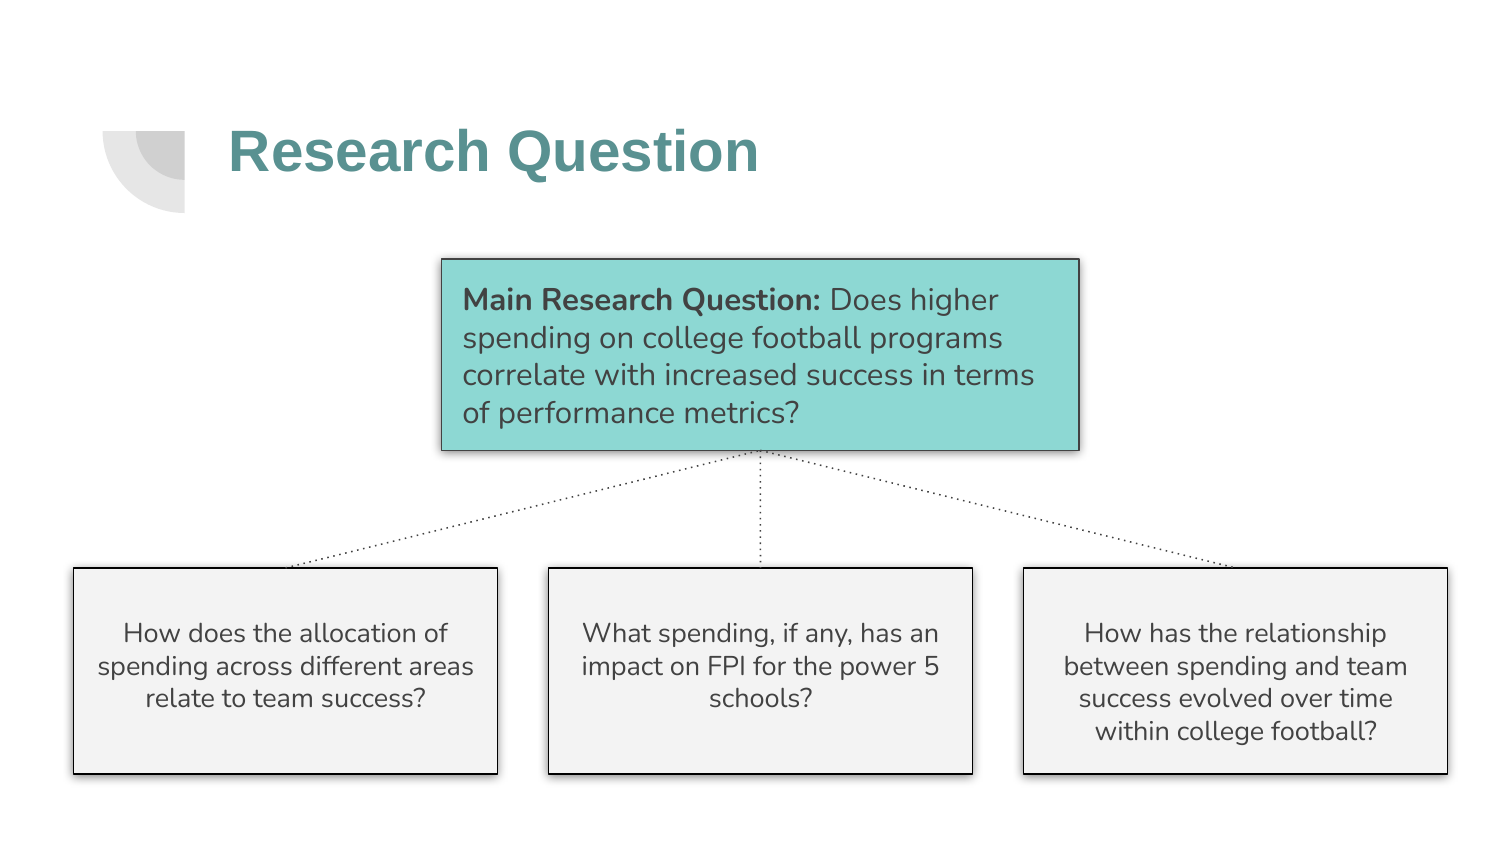

# Research Question

Main Research Question: Does higher spending on college football programs correlate with increased success in terms of performance metrics?

How does the allocation of spending across different areas relate to team success?

What spending, if any, has an impact on FPI for the power 5 schools?

How has the relationship between spending and team success evolved over time within college football?